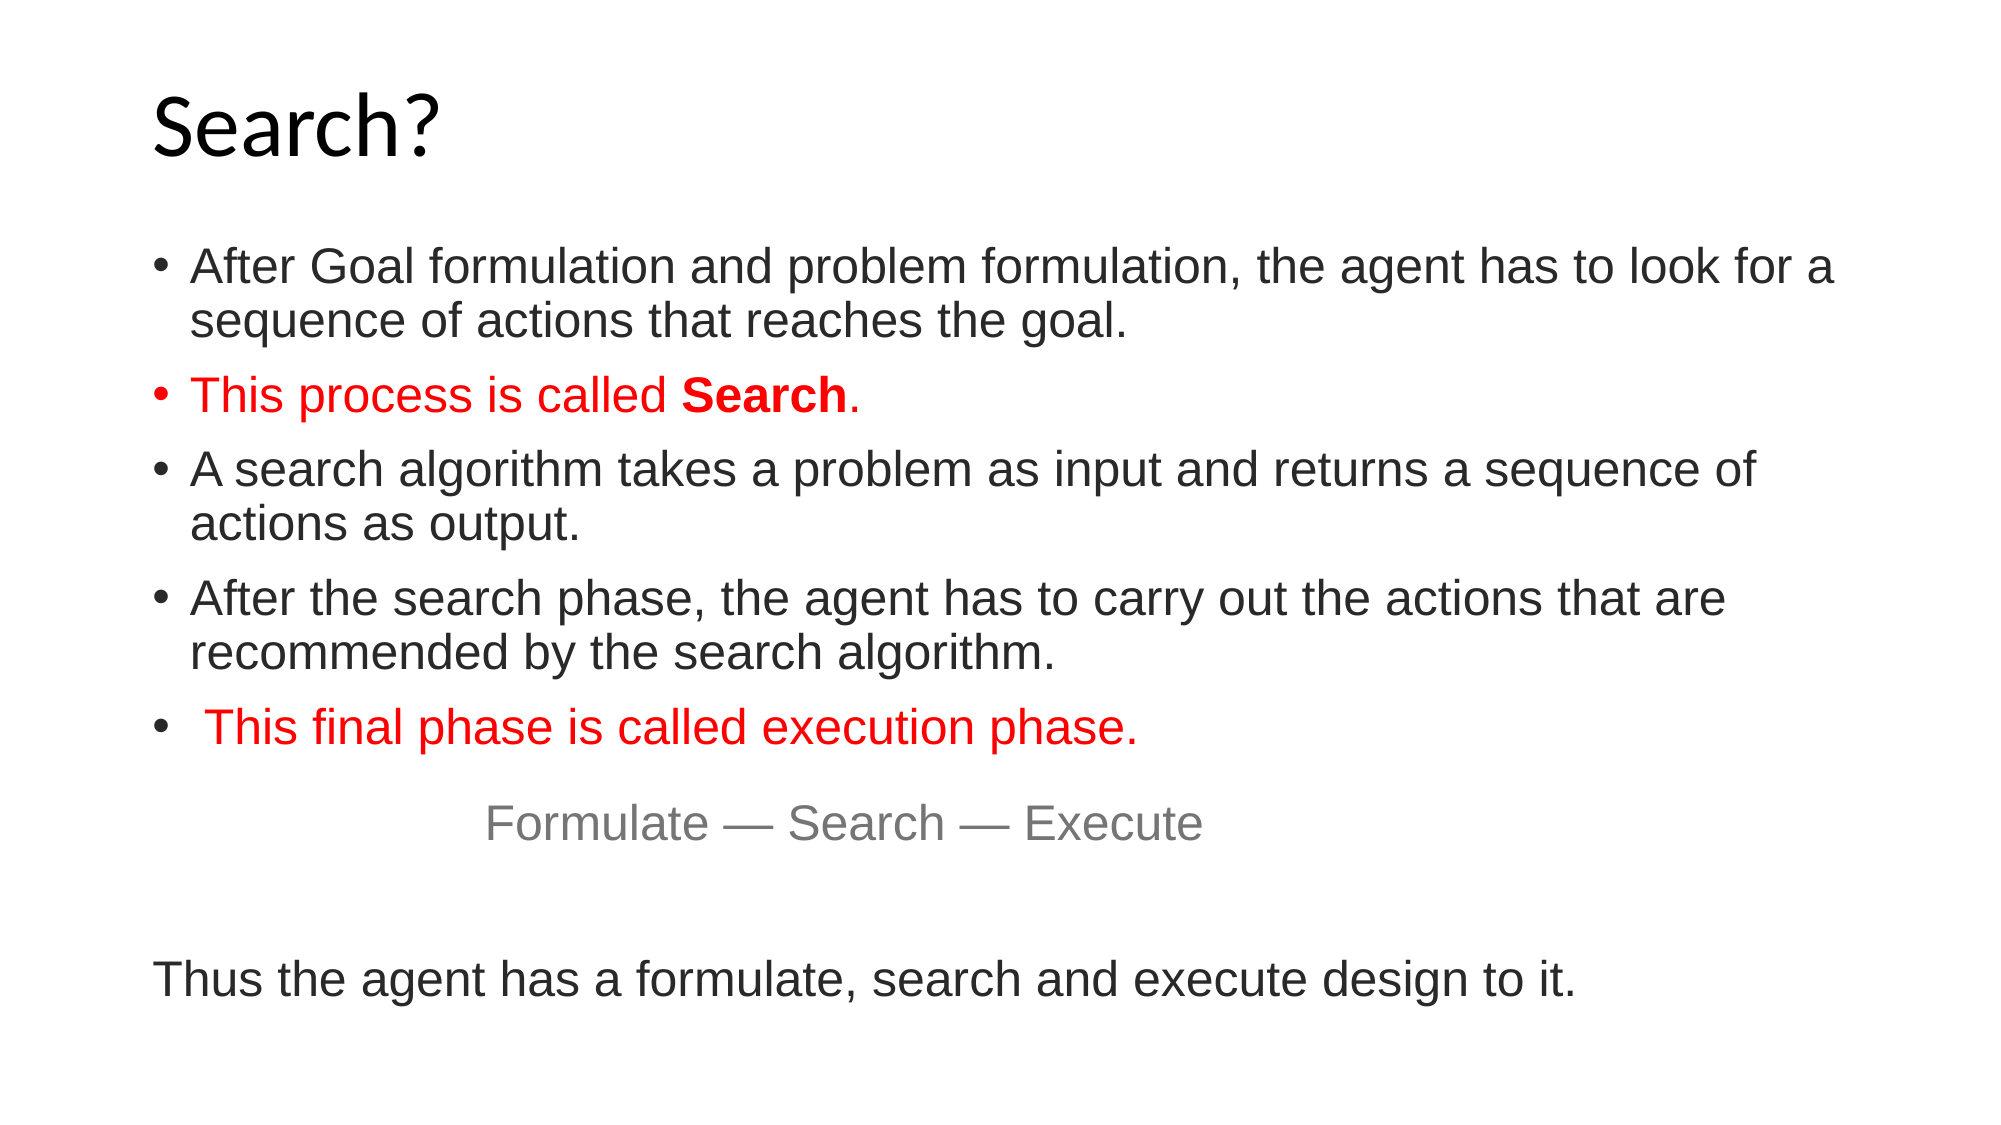

# Search?
After Goal formulation and problem formulation, the agent has to look for a sequence of actions that reaches the goal.
This process is called Search.
A search algorithm takes a problem as input and returns a sequence of actions as output.
After the search phase, the agent has to carry out the actions that are recommended by the search algorithm.
 This final phase is called execution phase.
                Formulate — Search — Execute

Thus the agent has a formulate, search and execute design to it.